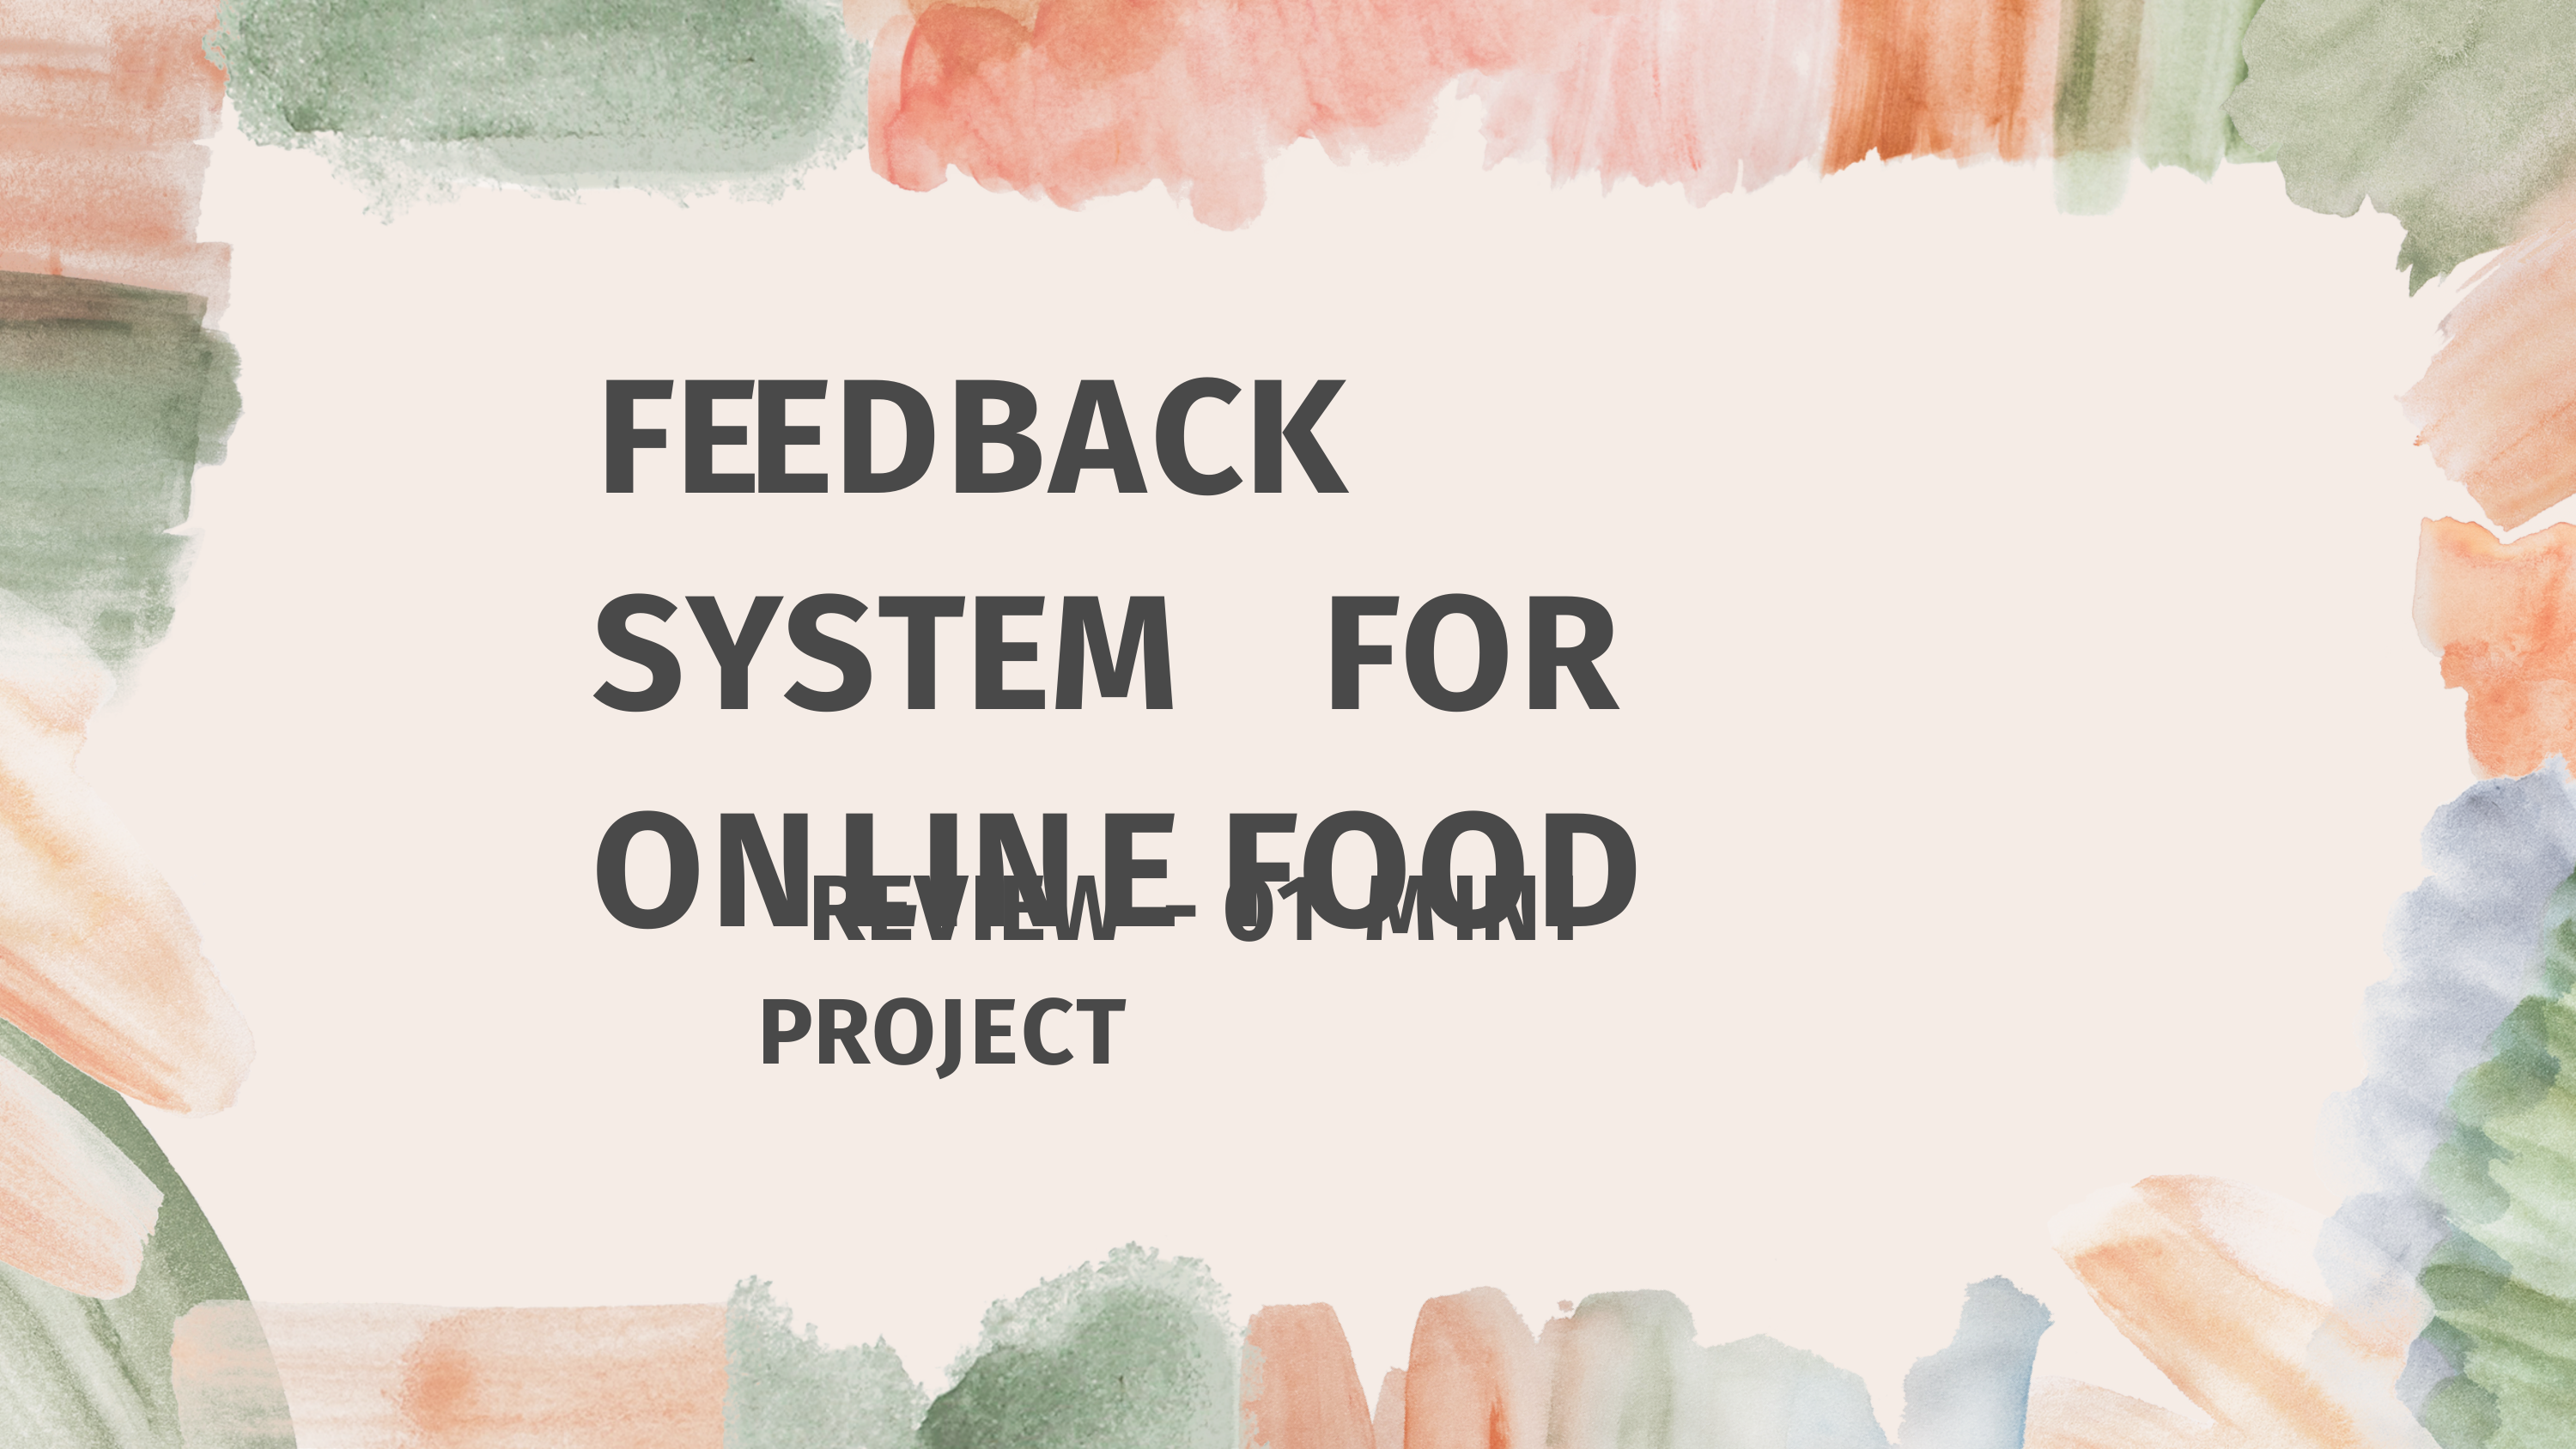

# FEEDBACK SYSTEM  FOR ONLINE FOOD
REVIEW - 01  MINI PROJECT